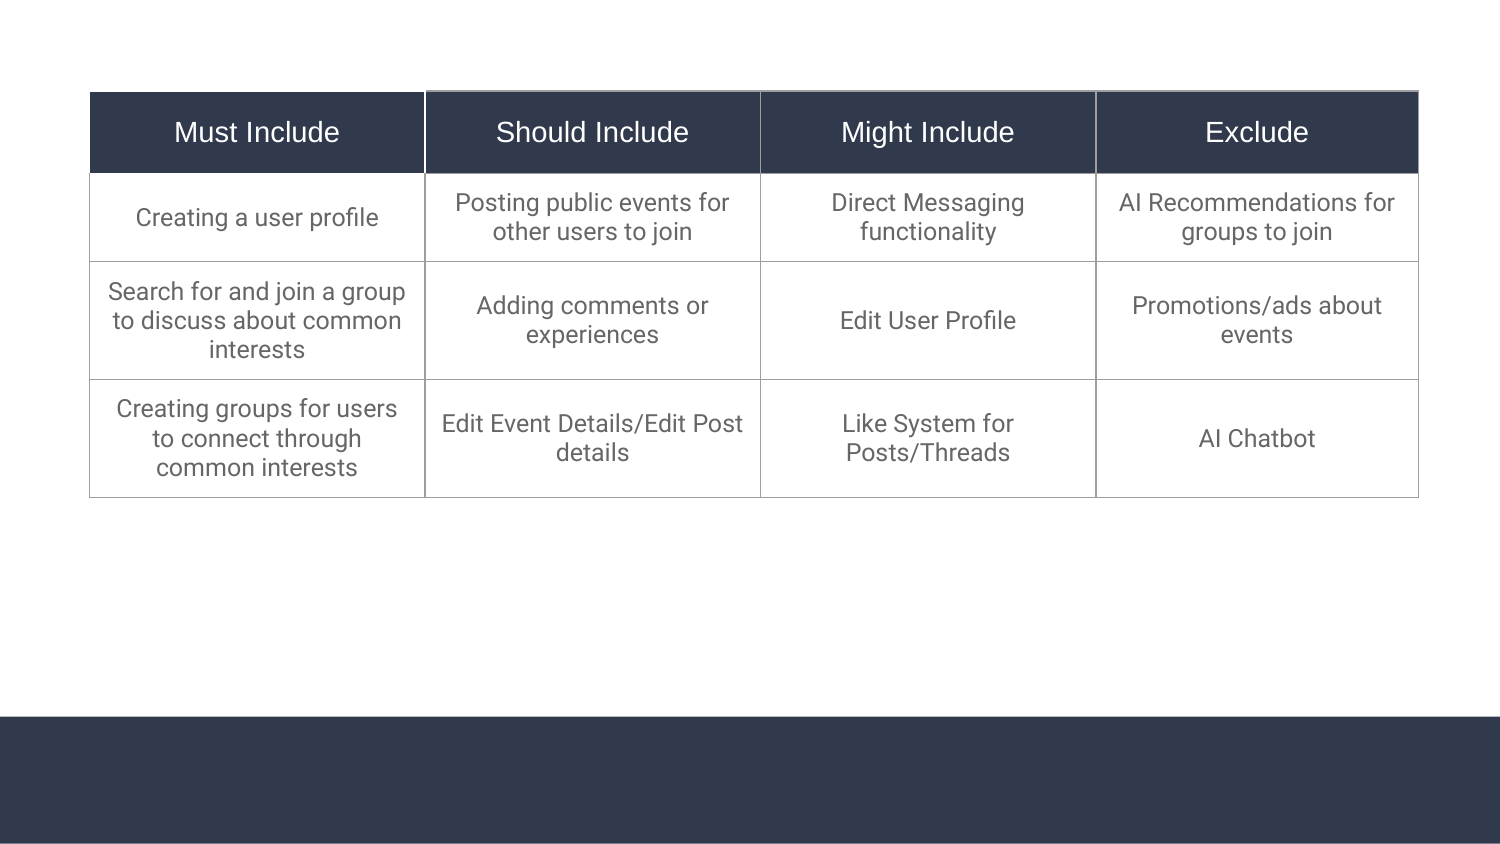

| Must Include | Should Include | Might Include | Exclude |
| --- | --- | --- | --- |
| Creating a user profile | Posting public events for other users to join | Direct Messaging functionality | AI Recommendations for groups to join |
| Search for and join a group to discuss about common interests | Adding comments or experiences | Edit User Profile | Promotions/ads about events |
| Creating groups for users to connect through common interests | Edit Event Details/Edit Post details | Like System for Posts/Threads | AI Chatbot |